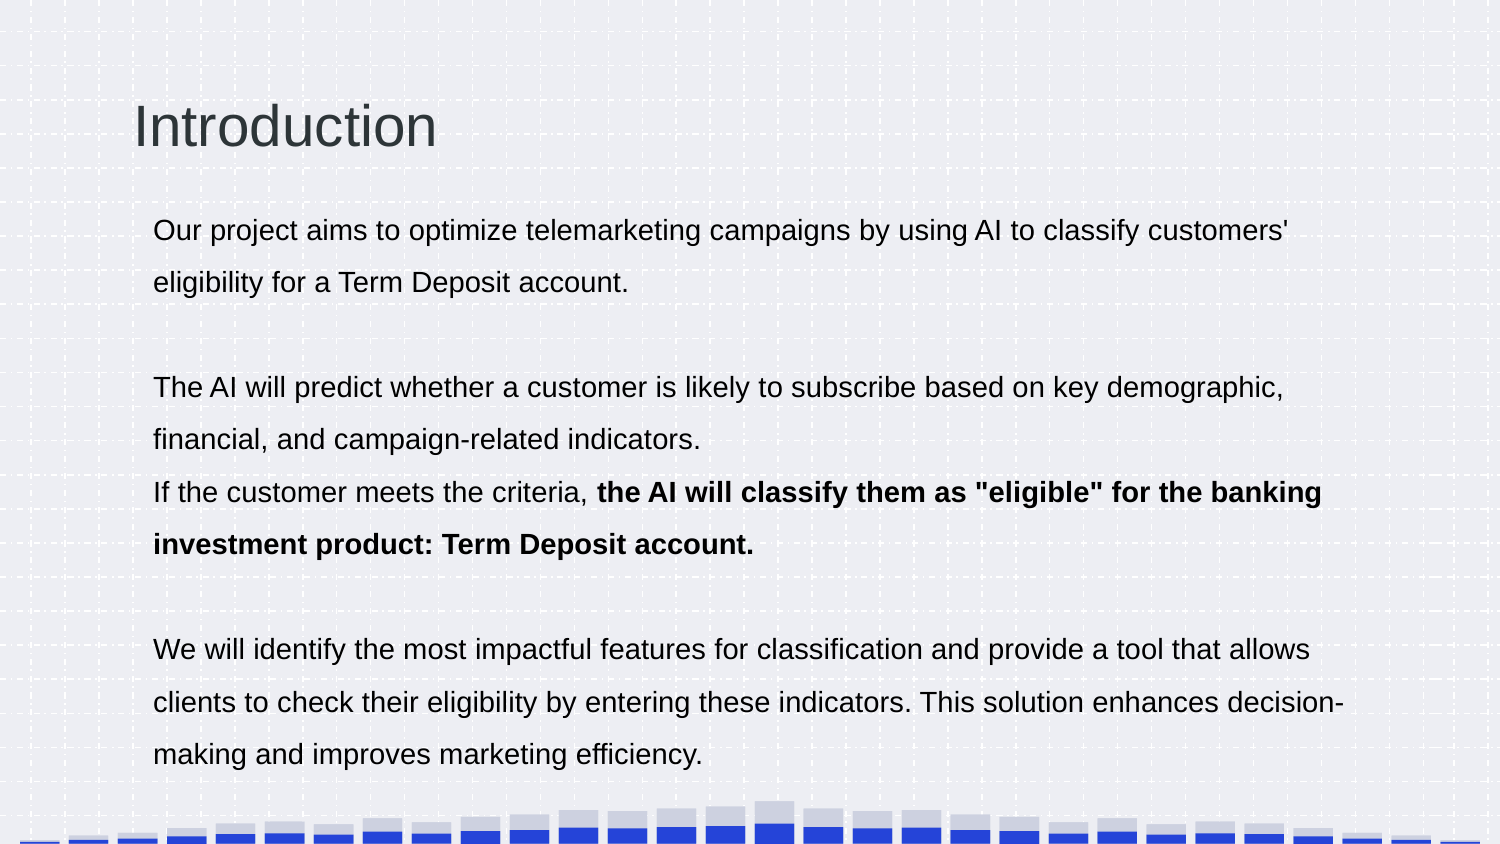

# Introduction
Our project aims to optimize telemarketing campaigns by using AI to classify customers' eligibility for a Term Deposit account.

The AI will predict whether a customer is likely to subscribe based on key demographic, financial, and campaign-related indicators.
If the customer meets the criteria, the AI will classify them as "eligible" for the banking investment product: Term Deposit account.

We will identify the most impactful features for classification and provide a tool that allows clients to check their eligibility by entering these indicators. This solution enhances decision-making and improves marketing efficiency.